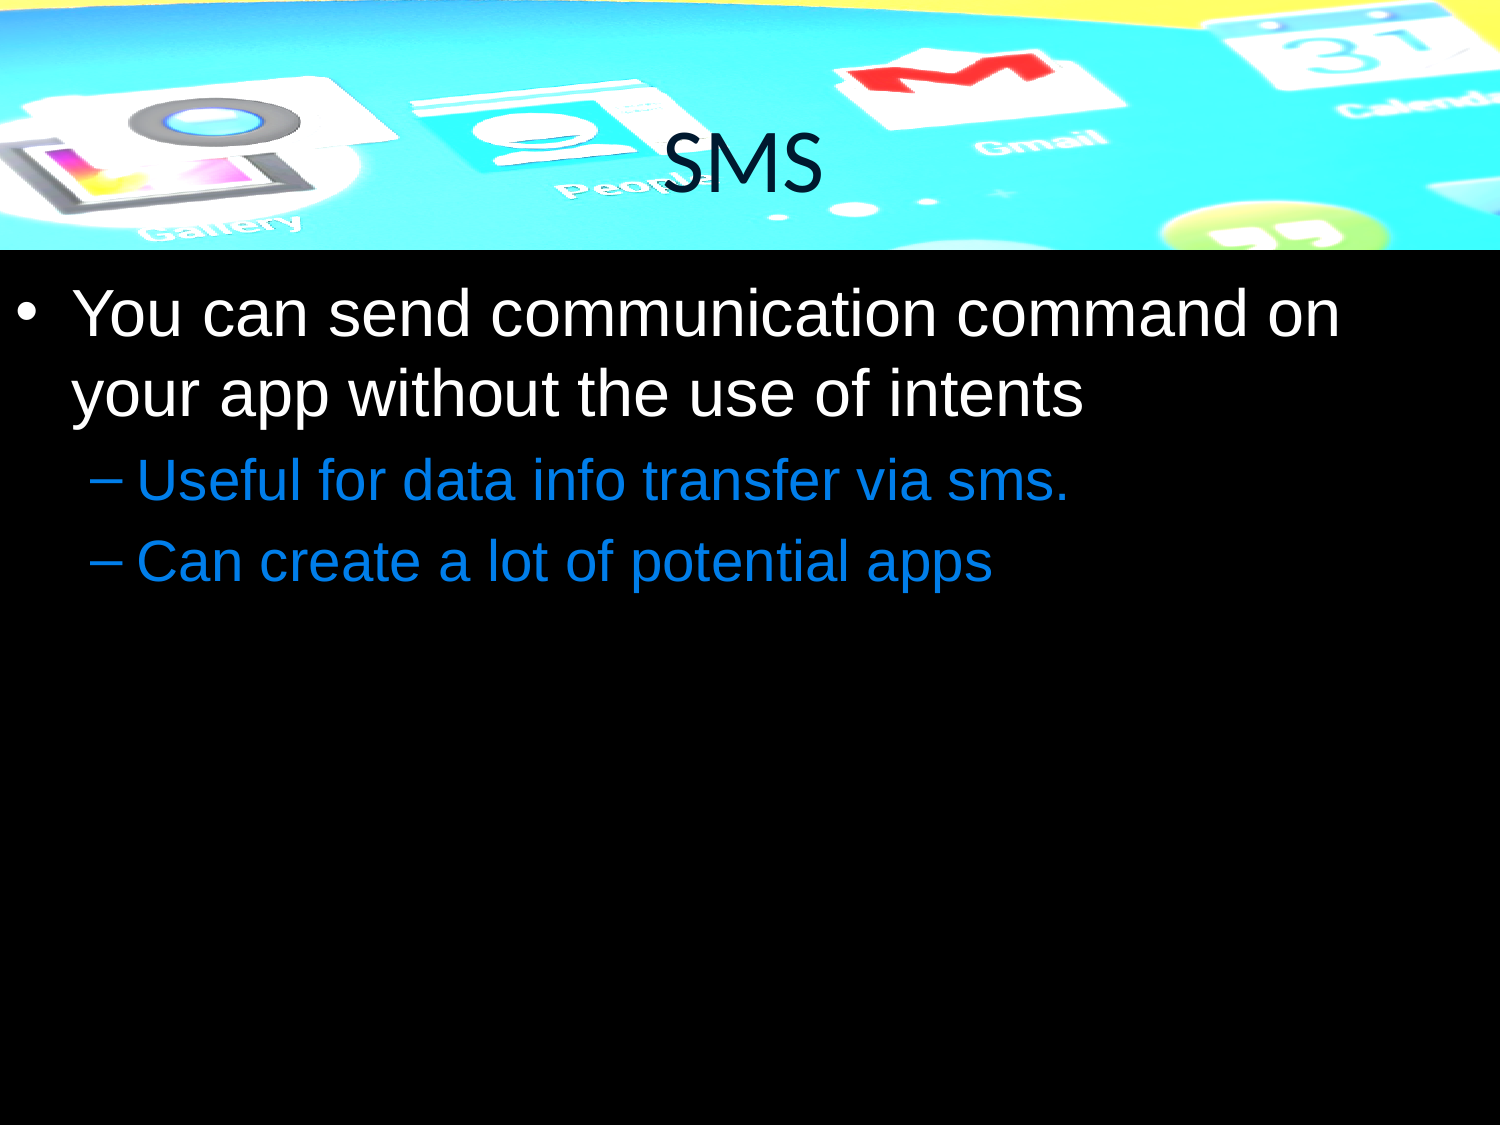

# SMS
You can send communication command on your app without the use of intents
Useful for data info transfer via sms.
Can create a lot of potential apps